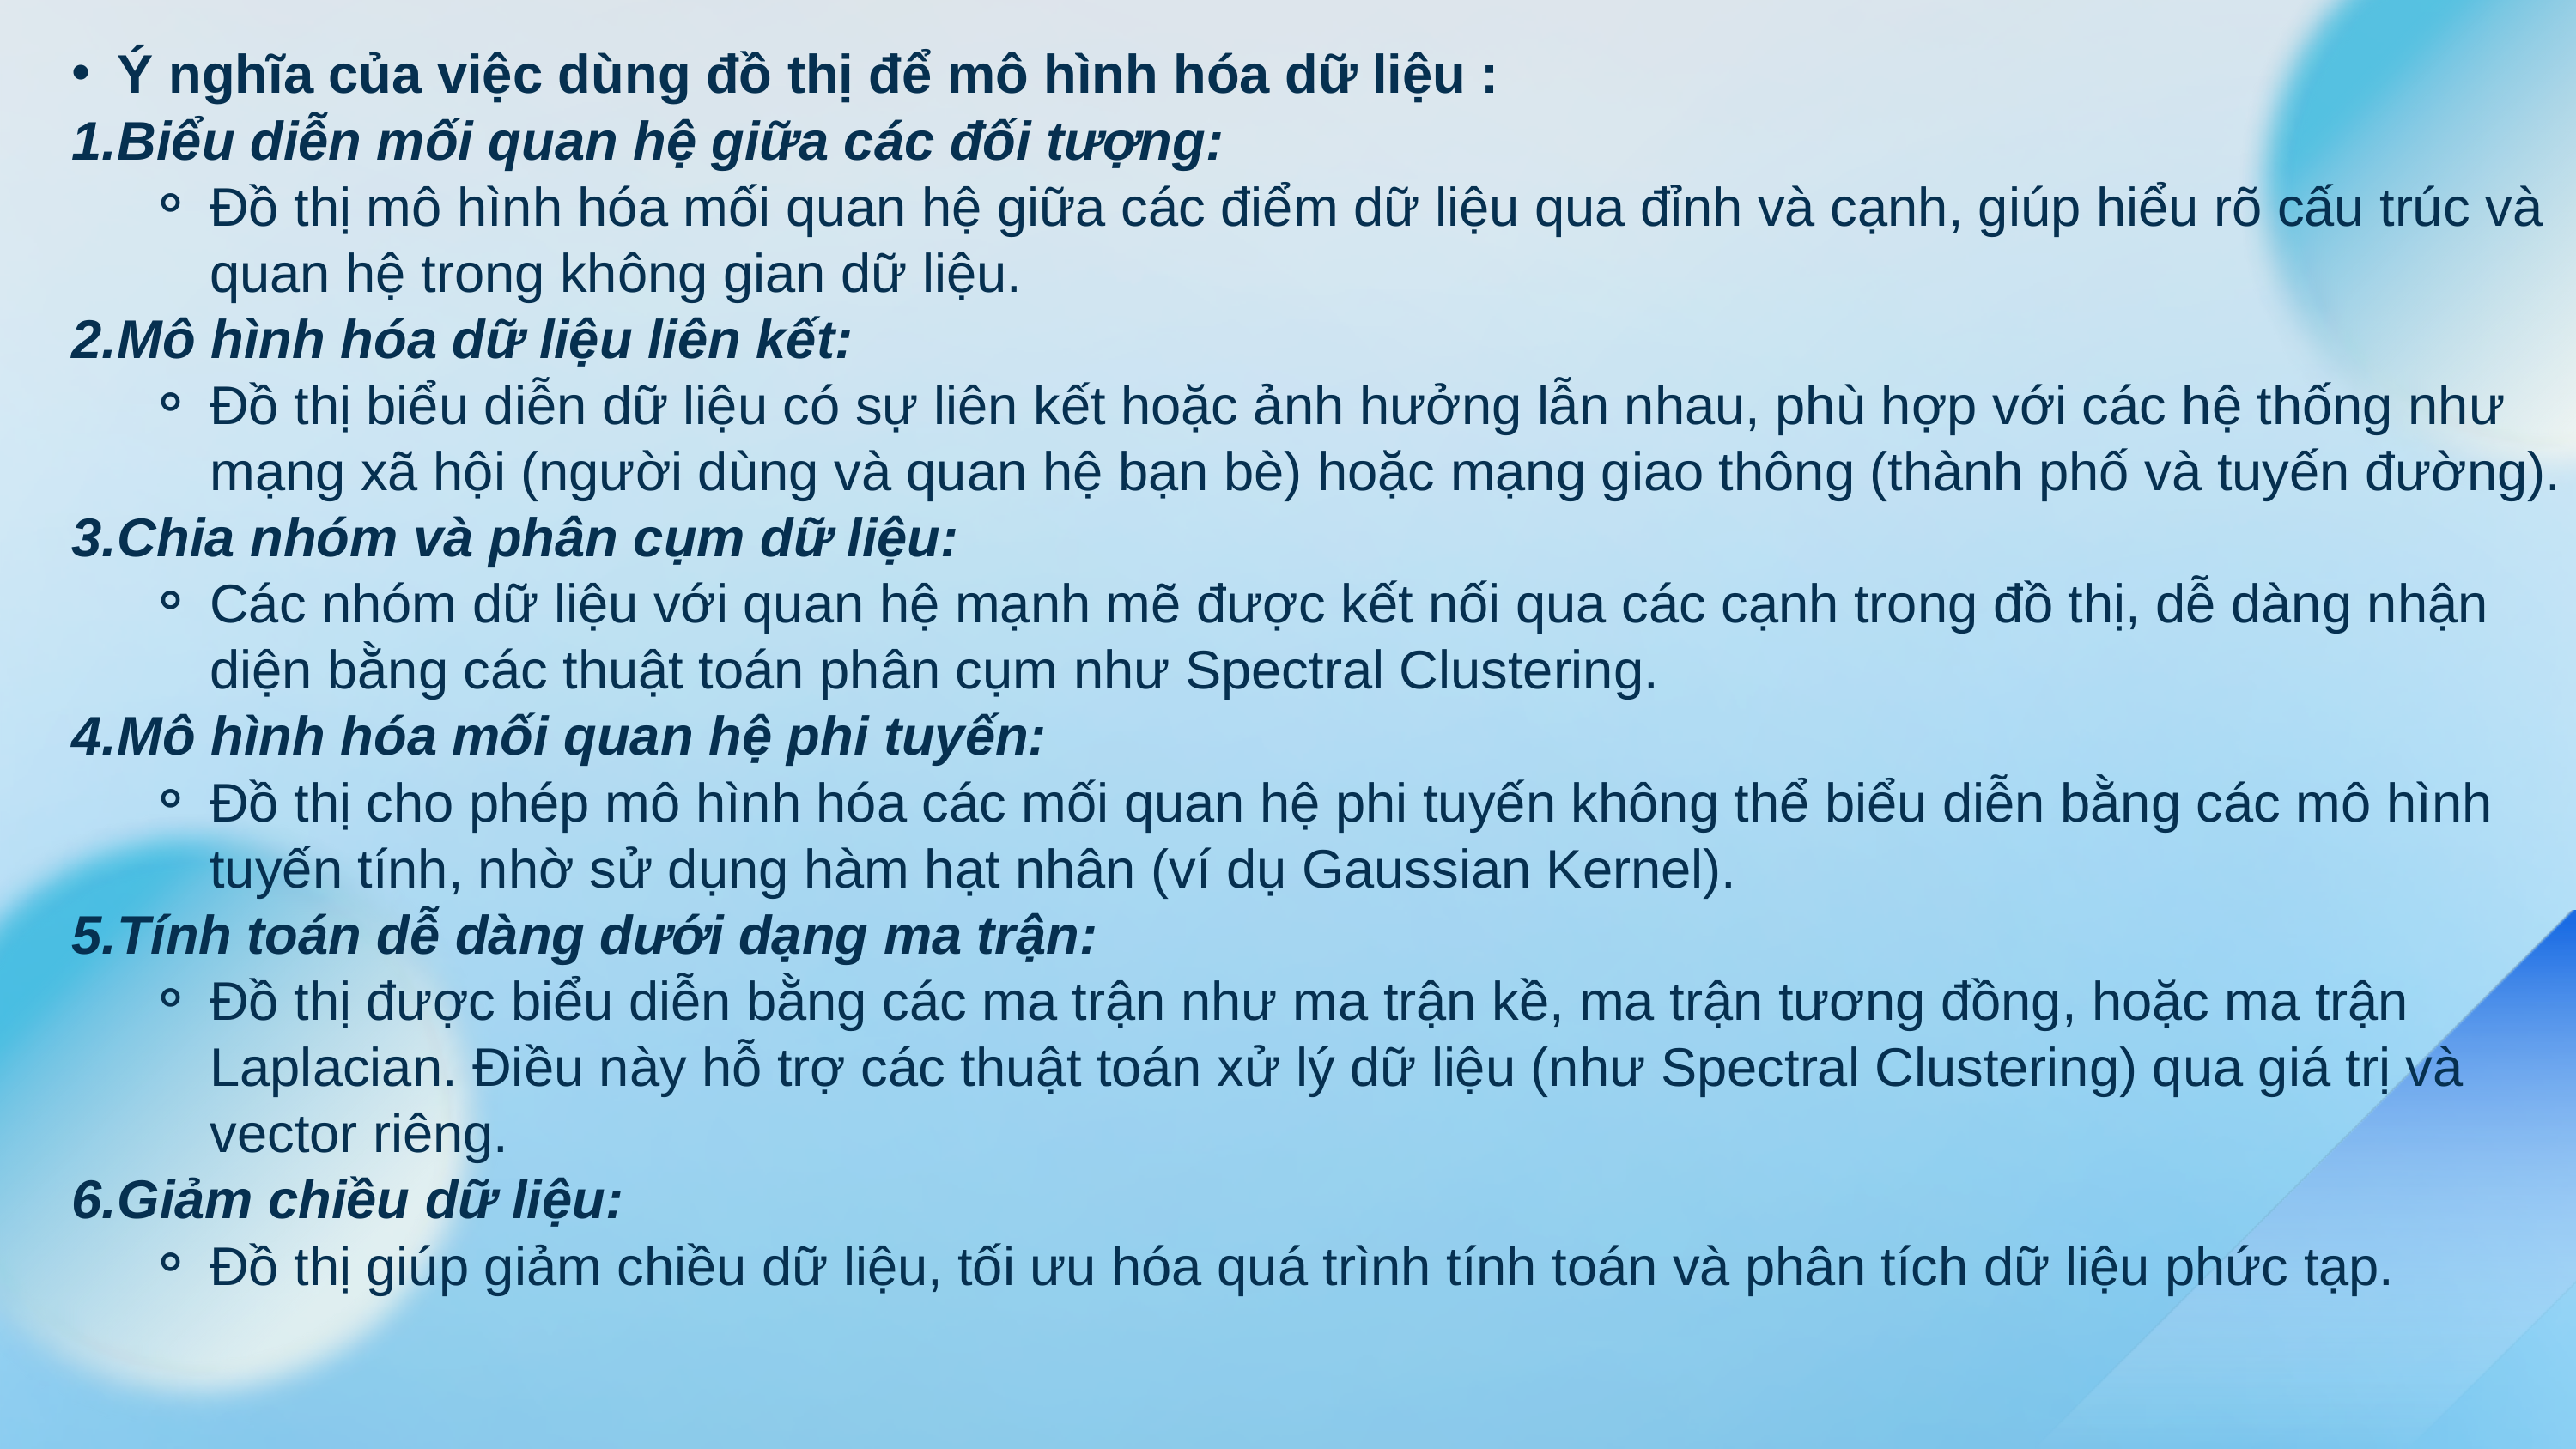

Ý nghĩa của việc dùng đồ thị để mô hình hóa dữ liệu :
Biểu diễn mối quan hệ giữa các đối tượng:
Đồ thị mô hình hóa mối quan hệ giữa các điểm dữ liệu qua đỉnh và cạnh, giúp hiểu rõ cấu trúc và quan hệ trong không gian dữ liệu.
Mô hình hóa dữ liệu liên kết:
Đồ thị biểu diễn dữ liệu có sự liên kết hoặc ảnh hưởng lẫn nhau, phù hợp với các hệ thống như mạng xã hội (người dùng và quan hệ bạn bè) hoặc mạng giao thông (thành phố và tuyến đường).
Chia nhóm và phân cụm dữ liệu:
Các nhóm dữ liệu với quan hệ mạnh mẽ được kết nối qua các cạnh trong đồ thị, dễ dàng nhận diện bằng các thuật toán phân cụm như Spectral Clustering.
Mô hình hóa mối quan hệ phi tuyến:
Đồ thị cho phép mô hình hóa các mối quan hệ phi tuyến không thể biểu diễn bằng các mô hình tuyến tính, nhờ sử dụng hàm hạt nhân (ví dụ Gaussian Kernel).
Tính toán dễ dàng dưới dạng ma trận:
Đồ thị được biểu diễn bằng các ma trận như ma trận kề, ma trận tương đồng, hoặc ma trận Laplacian. Điều này hỗ trợ các thuật toán xử lý dữ liệu (như Spectral Clustering) qua giá trị và vector riêng.
Giảm chiều dữ liệu:
Đồ thị giúp giảm chiều dữ liệu, tối ưu hóa quá trình tính toán và phân tích dữ liệu phức tạp.